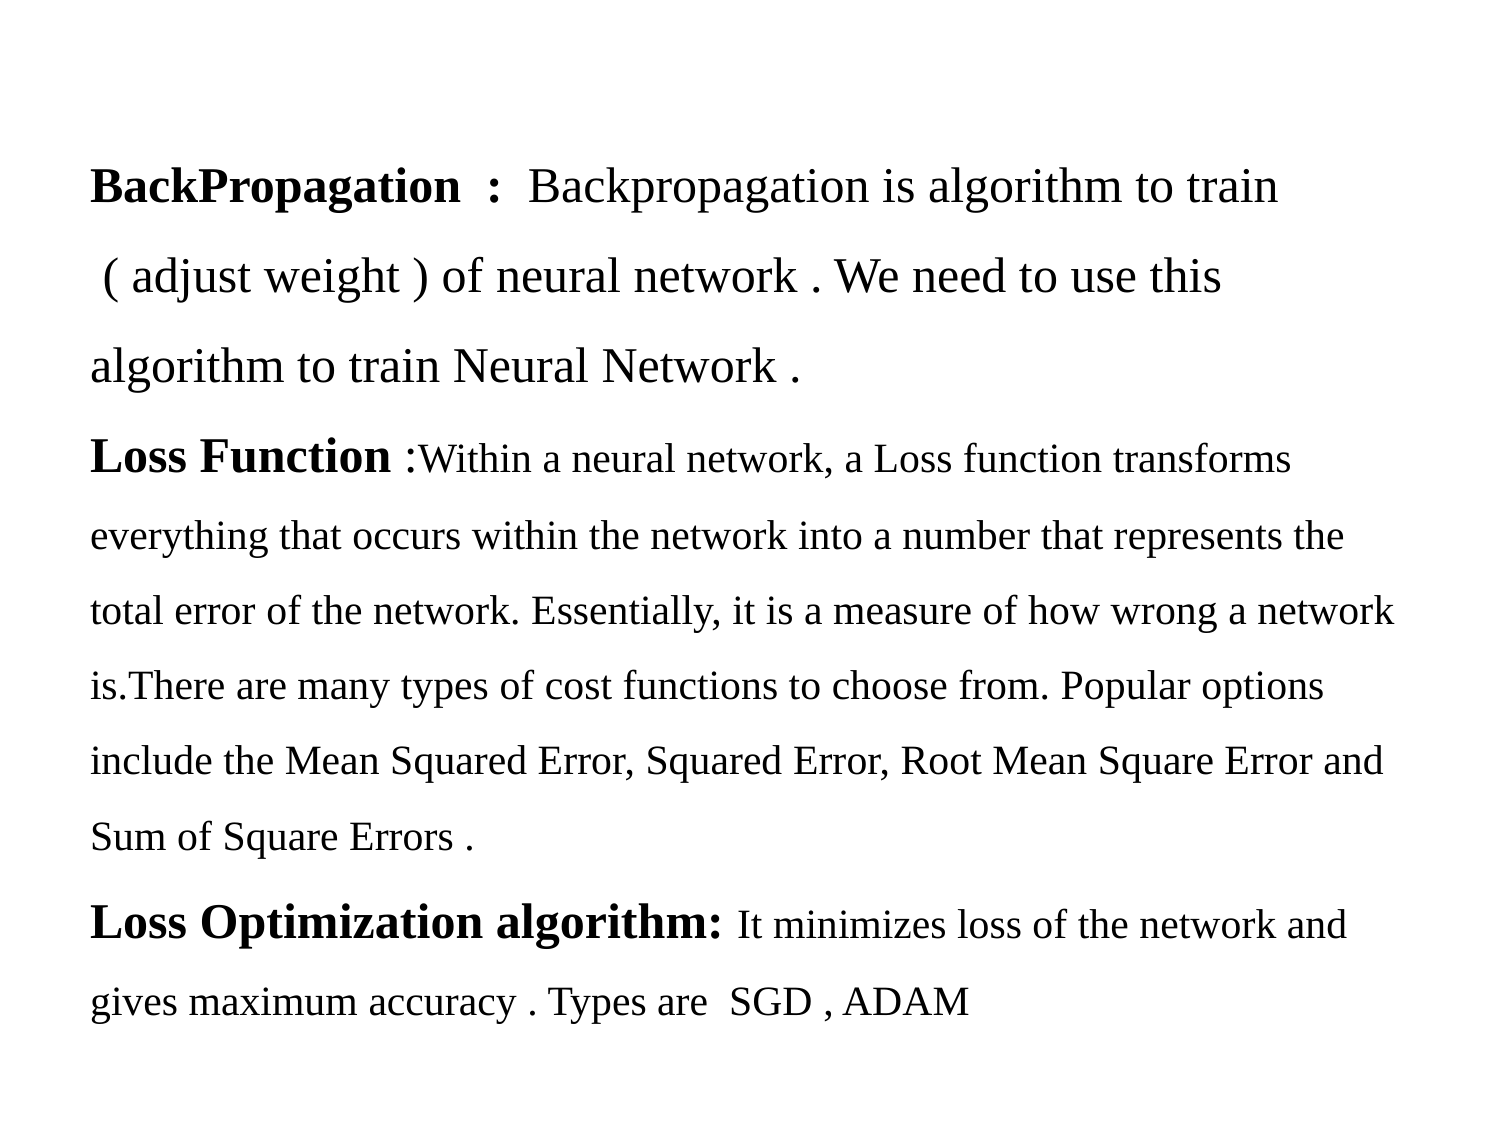

# BackPropagation  :  Backpropagation is algorithm to train ( adjust weight ) of neural network . We need to use this algorithm to train Neural Network . Loss Function :Within a neural network, a Loss function transforms everything that occurs within the network into a number that represents the total error of the network. Essentially, it is a measure of how wrong a network is.There are many types of cost functions to choose from. Popular options include the Mean Squared Error, Squared Error, Root Mean Square Error and Sum of Square Errors . Loss Optimization algorithm: It minimizes loss of the network and gives maximum accuracy . Types are  SGD , ADAM